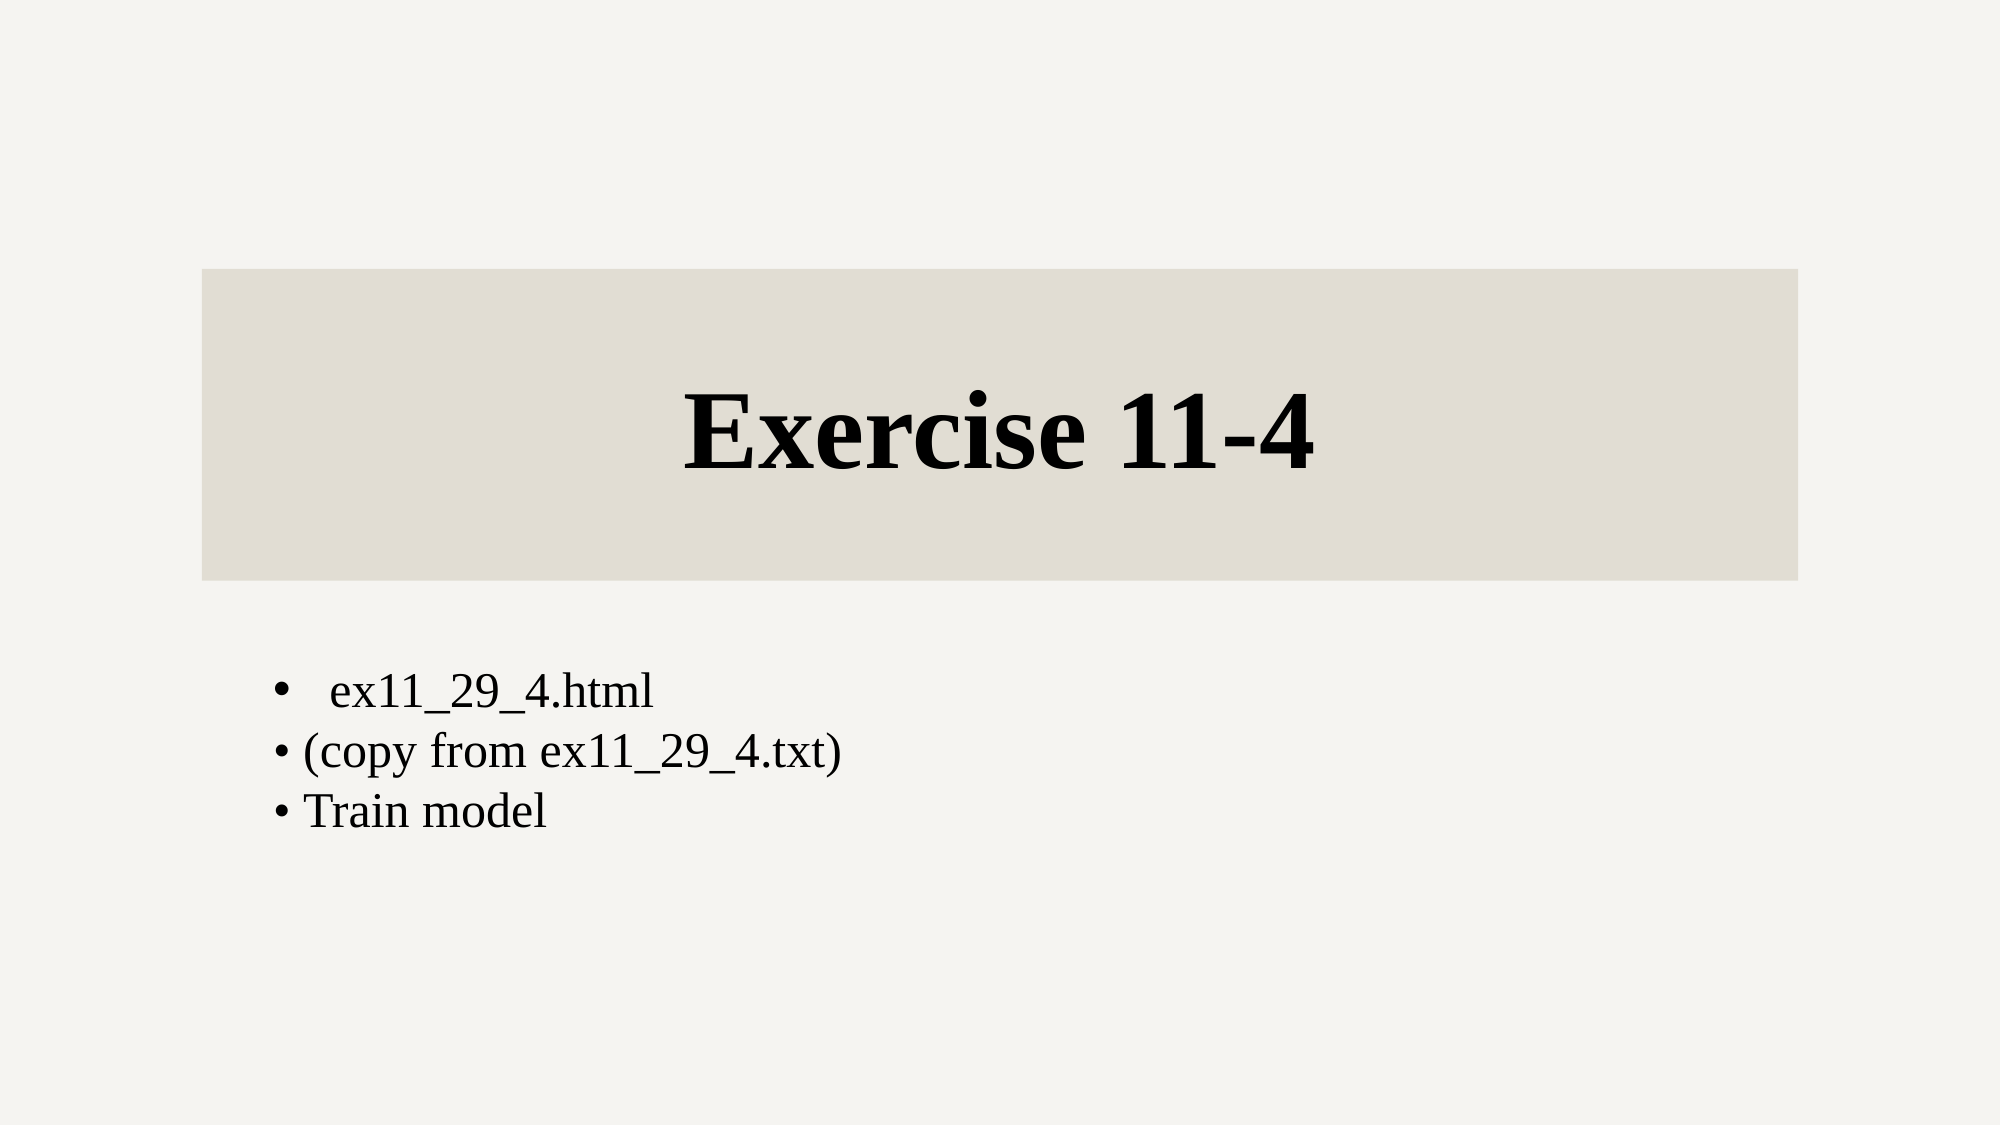

Exercise 11-4
ex11_29_4.html
• (copy from ex11_29_4.txt)
• Train model